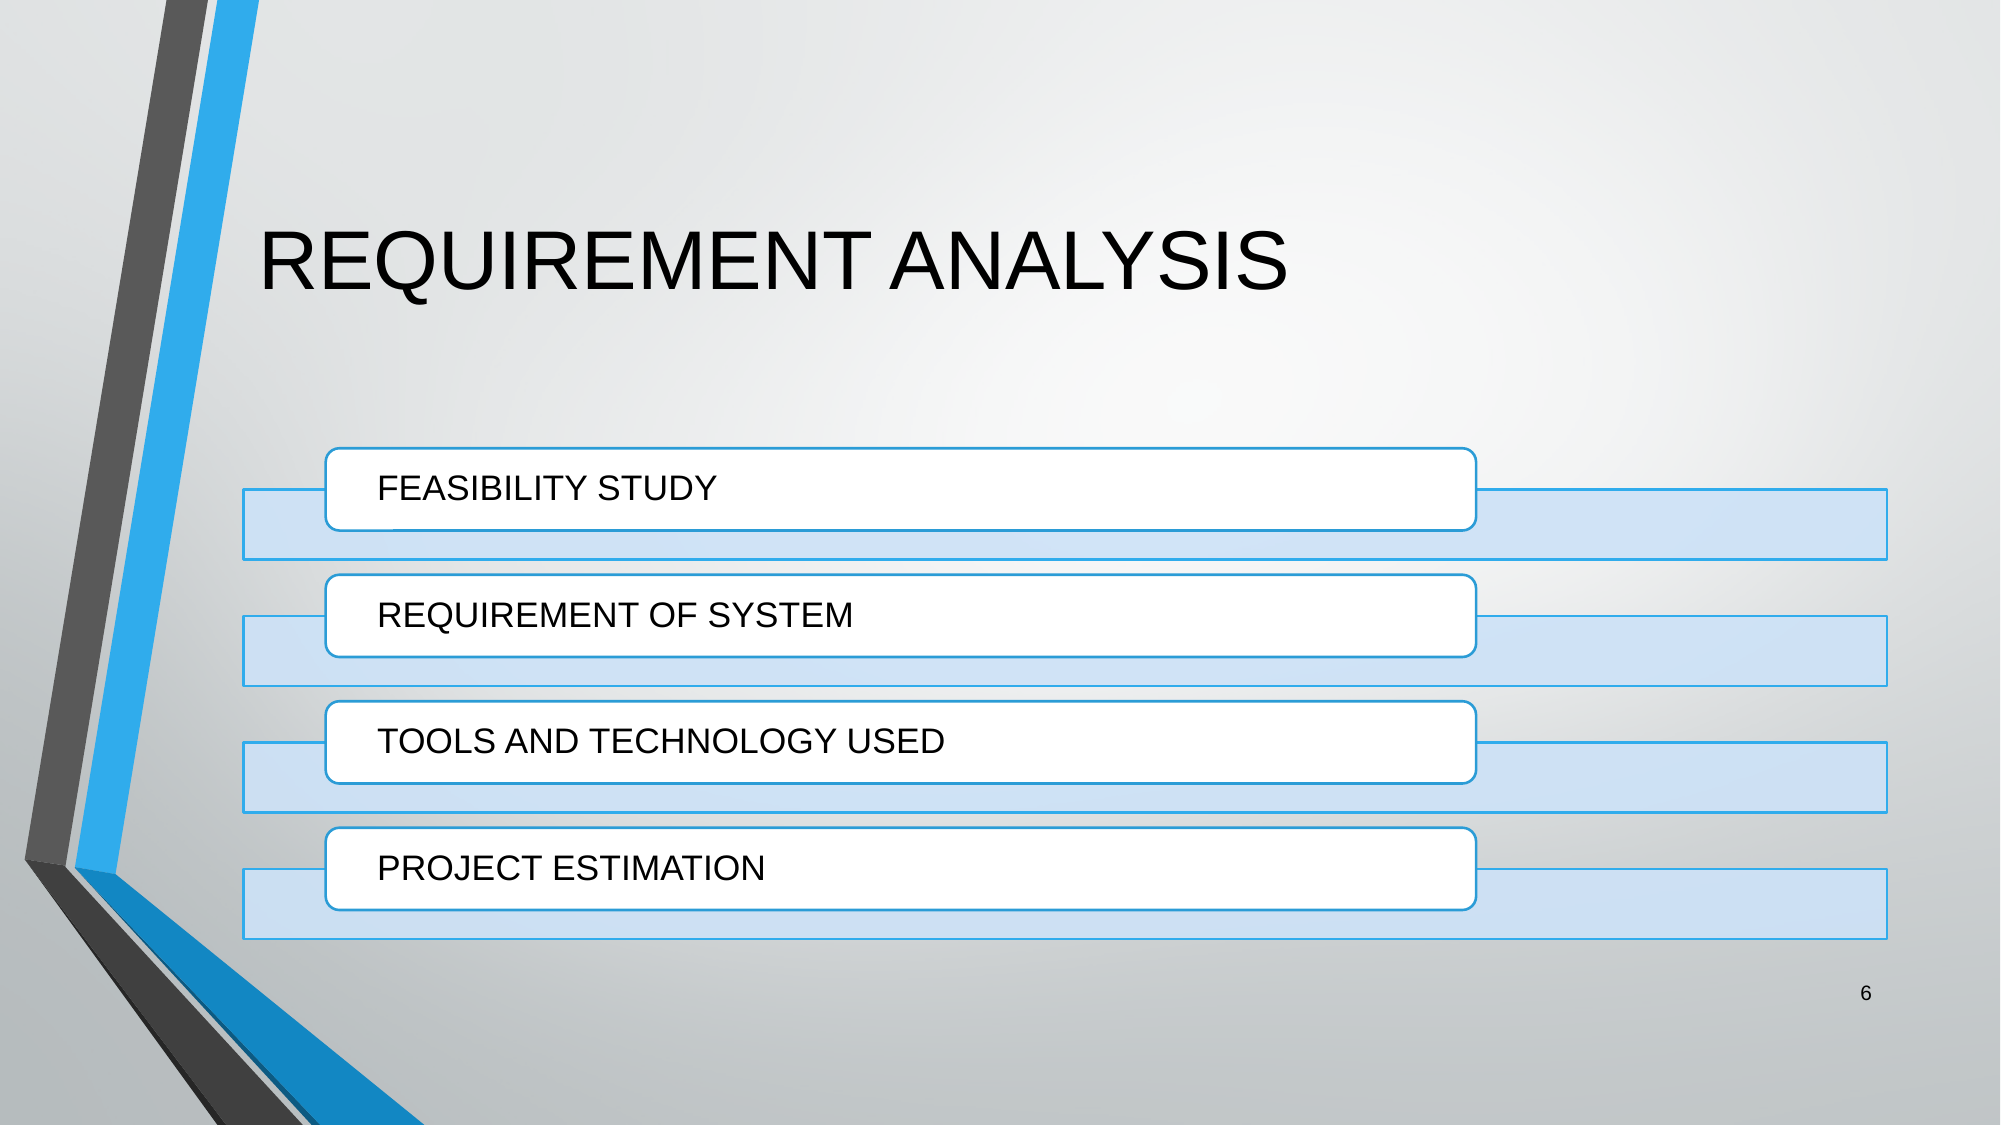

# REQUIREMENT ANALYSIS
FEASIBILITY STUDY
REQUIREMENT OF SYSTEM
TOOLS AND TECHNOLOGY USED
PROJECT ESTIMATION
6